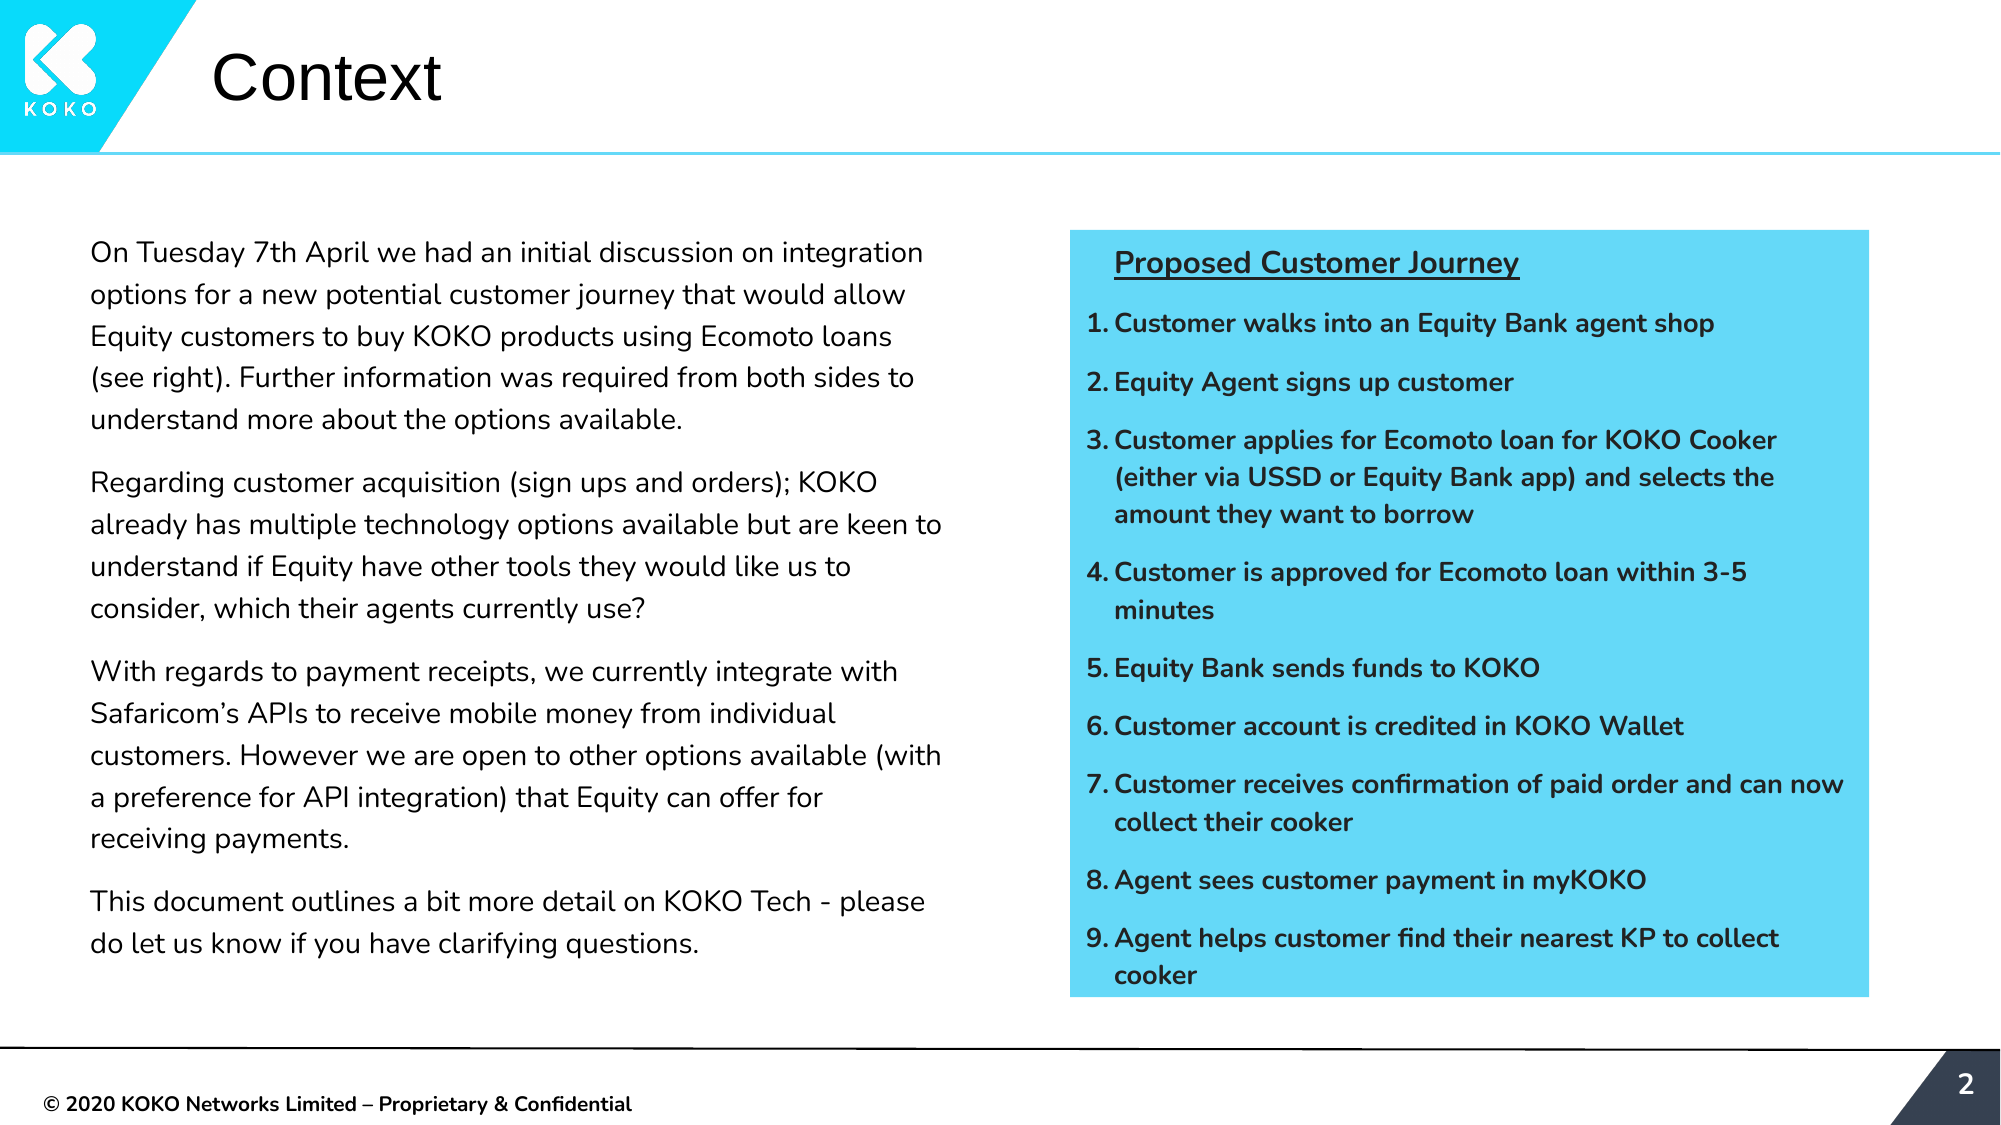

# Context
On Tuesday 7th April we had an initial discussion on integration options for a new potential customer journey that would allow Equity customers to buy KOKO products using Ecomoto loans (see right). Further information was required from both sides to understand more about the options available.
Regarding customer acquisition (sign ups and orders); KOKO already has multiple technology options available but are keen to understand if Equity have other tools they would like us to consider, which their agents currently use?
With regards to payment receipts, we currently integrate with Safaricom’s APIs to receive mobile money from individual customers. However we are open to other options available (with a preference for API integration) that Equity can offer for receiving payments.
This document outlines a bit more detail on KOKO Tech - please do let us know if you have clarifying questions.

Proposed Customer Journey
Customer walks into an Equity Bank agent shop
Equity Agent signs up customer
Customer applies for Ecomoto loan for KOKO Cooker (either via USSD or Equity Bank app) and selects the amount they want to borrow
Customer is approved for Ecomoto loan within 3-5 minutes
Equity Bank sends funds to KOKO
Customer account is credited in KOKO Wallet
Customer receives confirmation of paid order and can now collect their cooker
Agent sees customer payment in myKOKO
Agent helps customer find their nearest KP to collect cooker
2